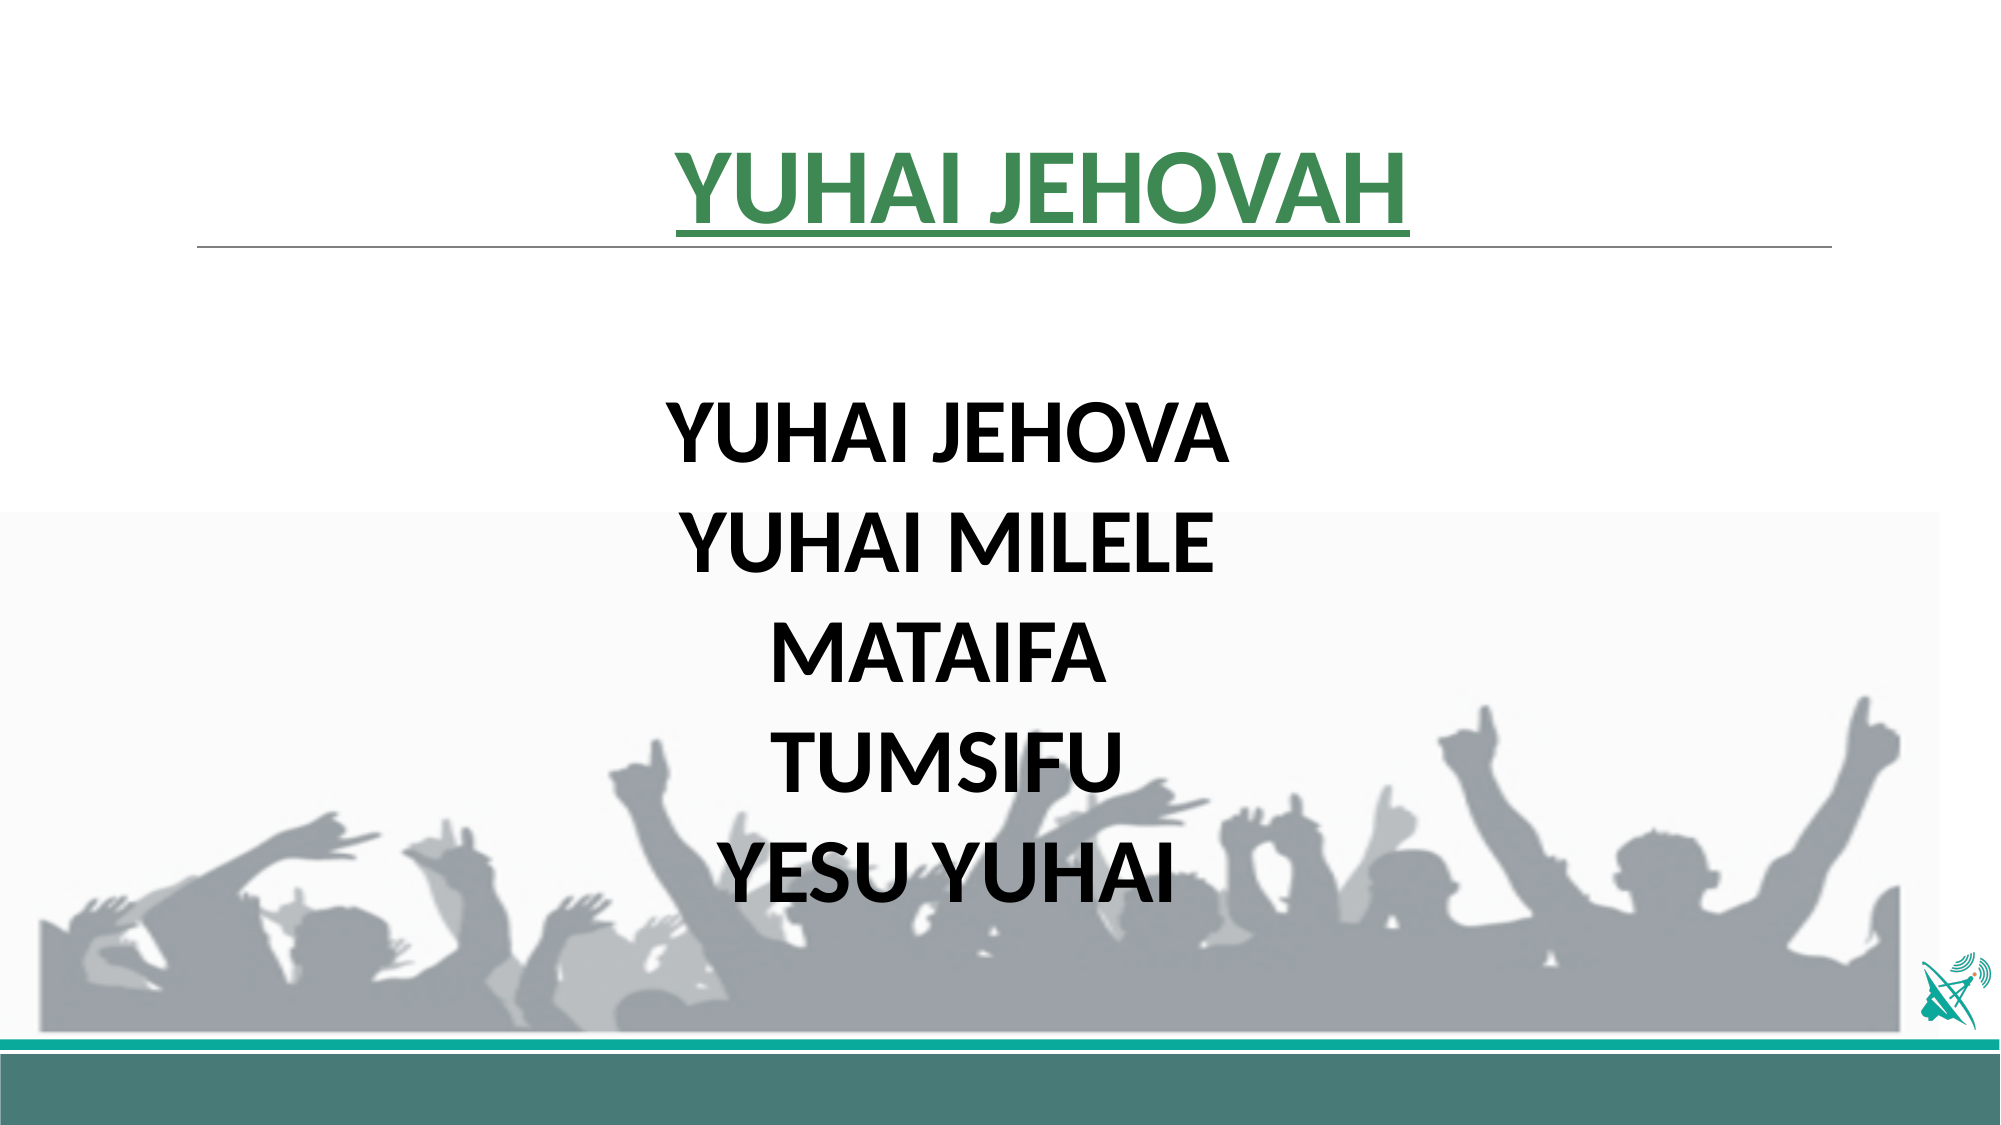

# YUHAI JEHOVAH

YUHAI JEHOVA
YUHAI MILELE
MATAIFA
TUMSIFU
YESU YUHAI